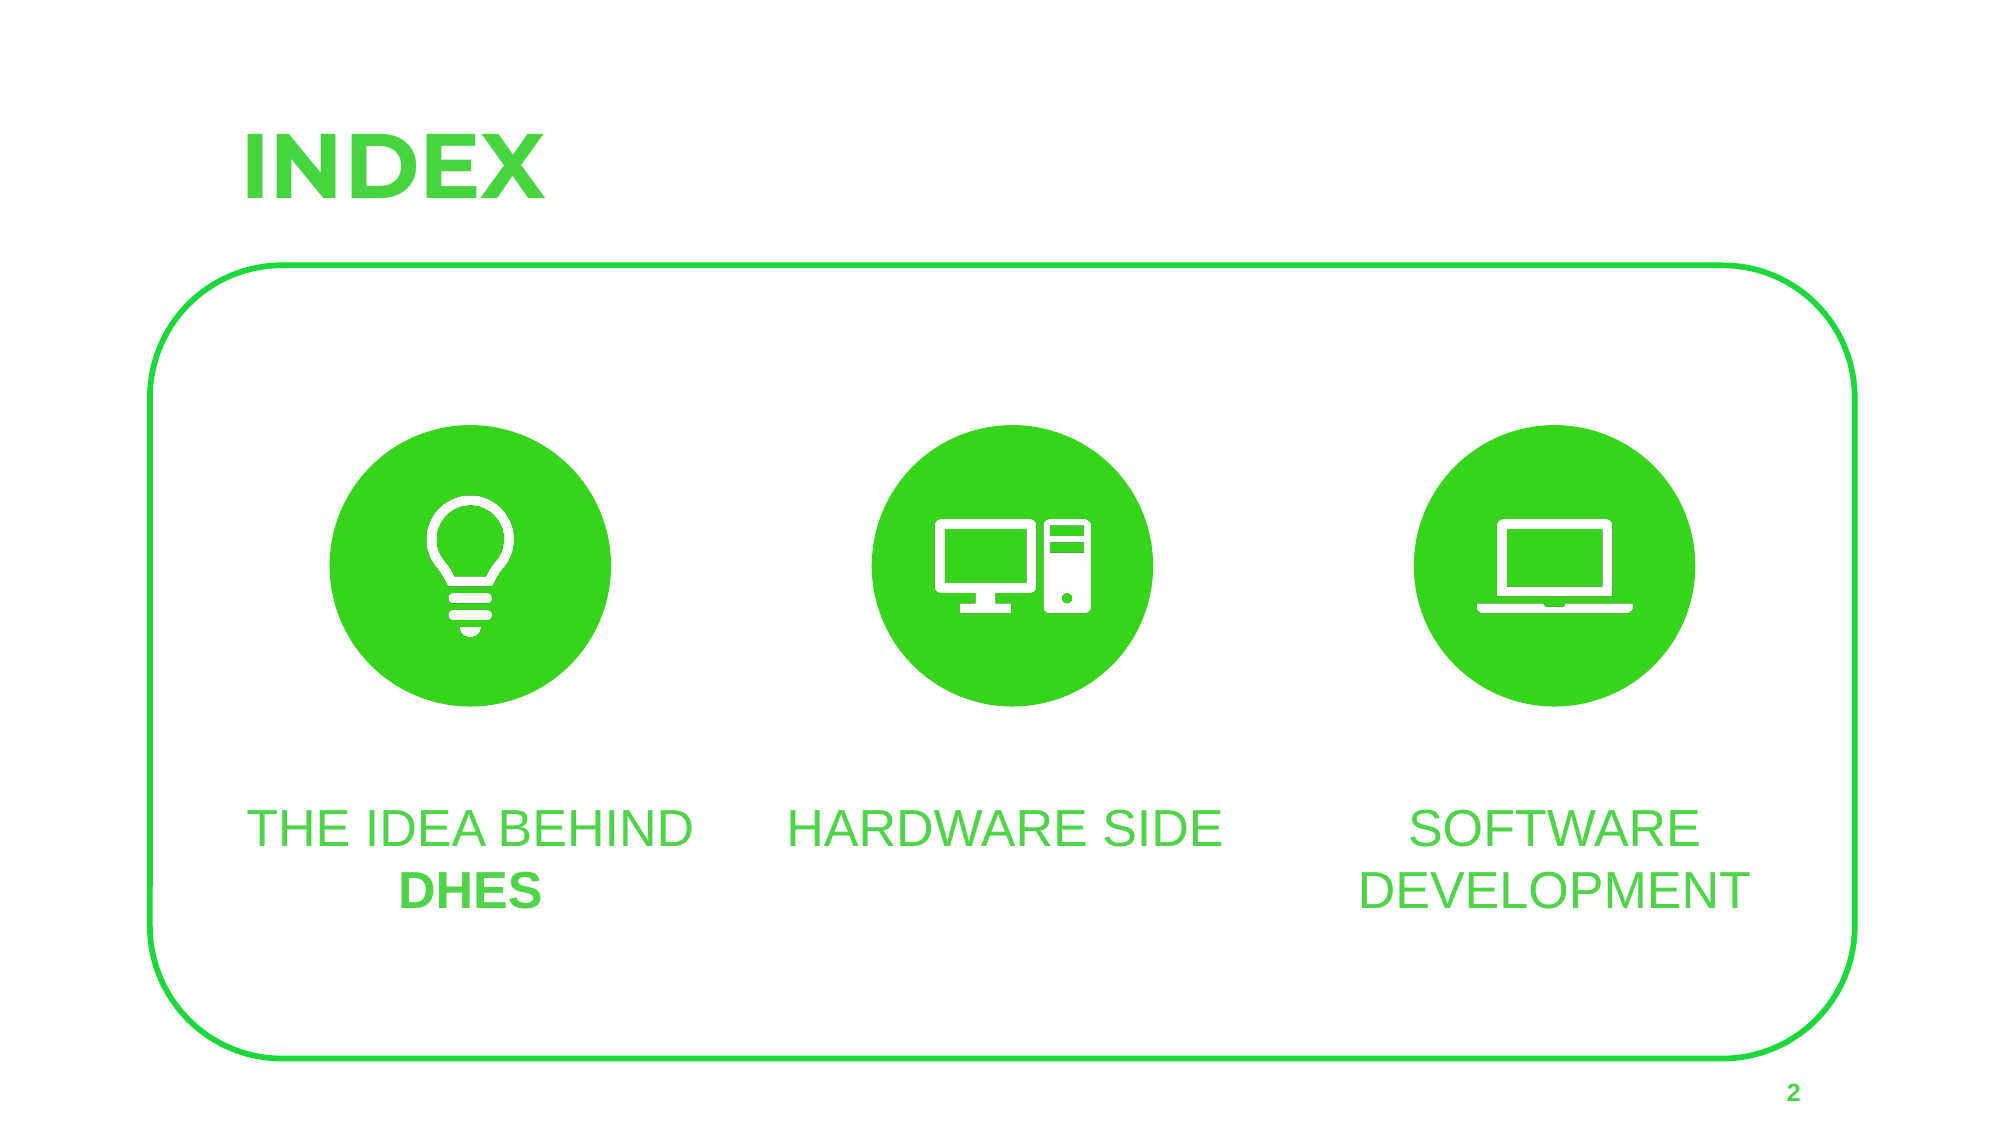

# INDEX

THE IDEA BEHIND DHES
HARDWARE SIDE
SOFTWARE DEVELOPMENT
2